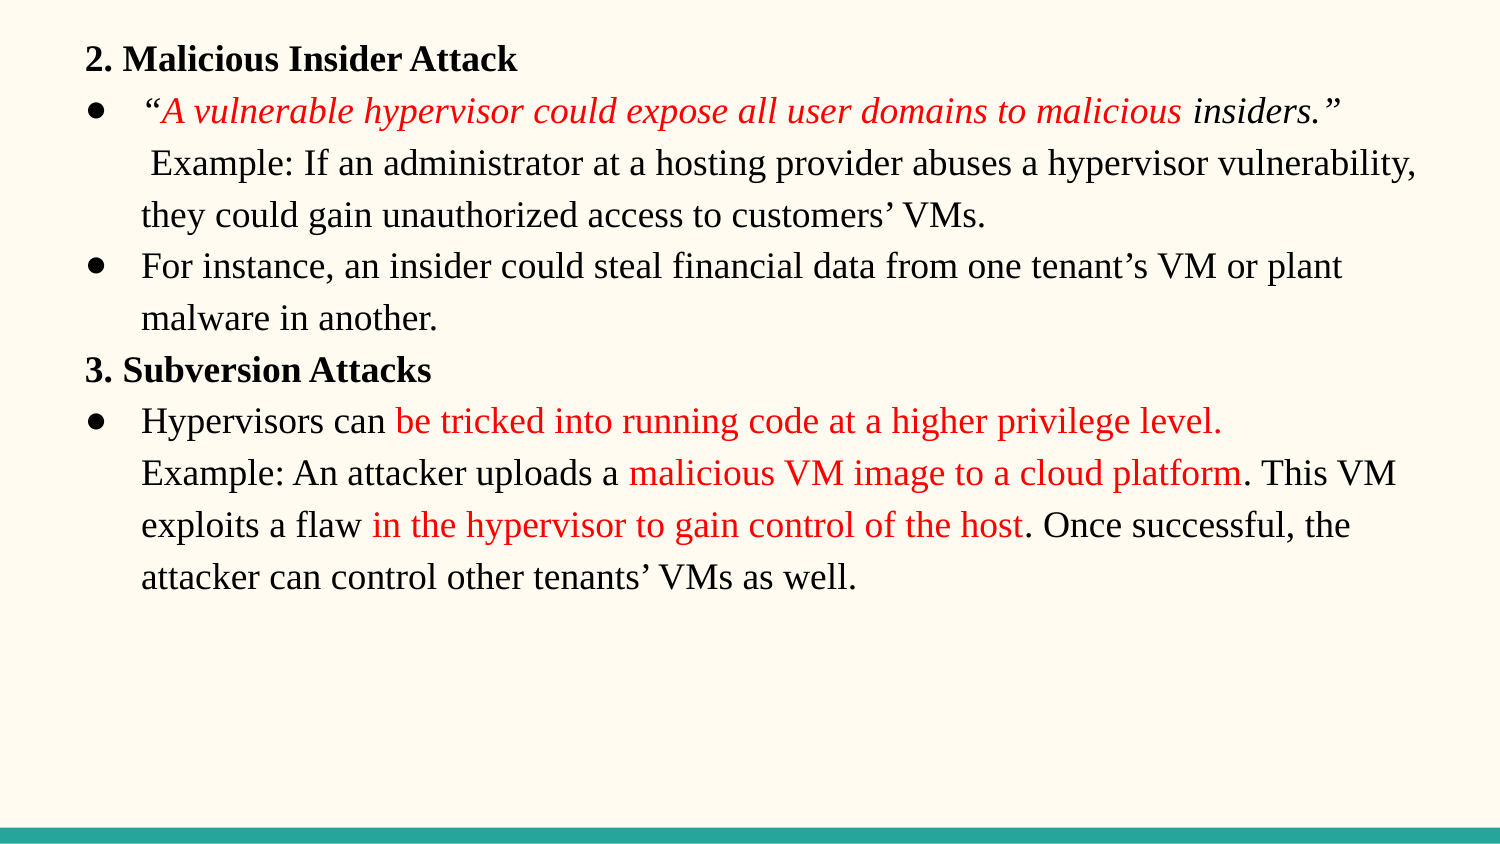

2. Malicious Insider Attack
“A vulnerable hypervisor could expose all user domains to malicious insiders.”
 Example: If an administrator at a hosting provider abuses a hypervisor vulnerability, they could gain unauthorized access to customers’ VMs.
For instance, an insider could steal financial data from one tenant’s VM or plant malware in another.
3. Subversion Attacks
Hypervisors can be tricked into running code at a higher privilege level.
Example: An attacker uploads a malicious VM image to a cloud platform. This VM exploits a flaw in the hypervisor to gain control of the host. Once successful, the attacker can control other tenants’ VMs as well.